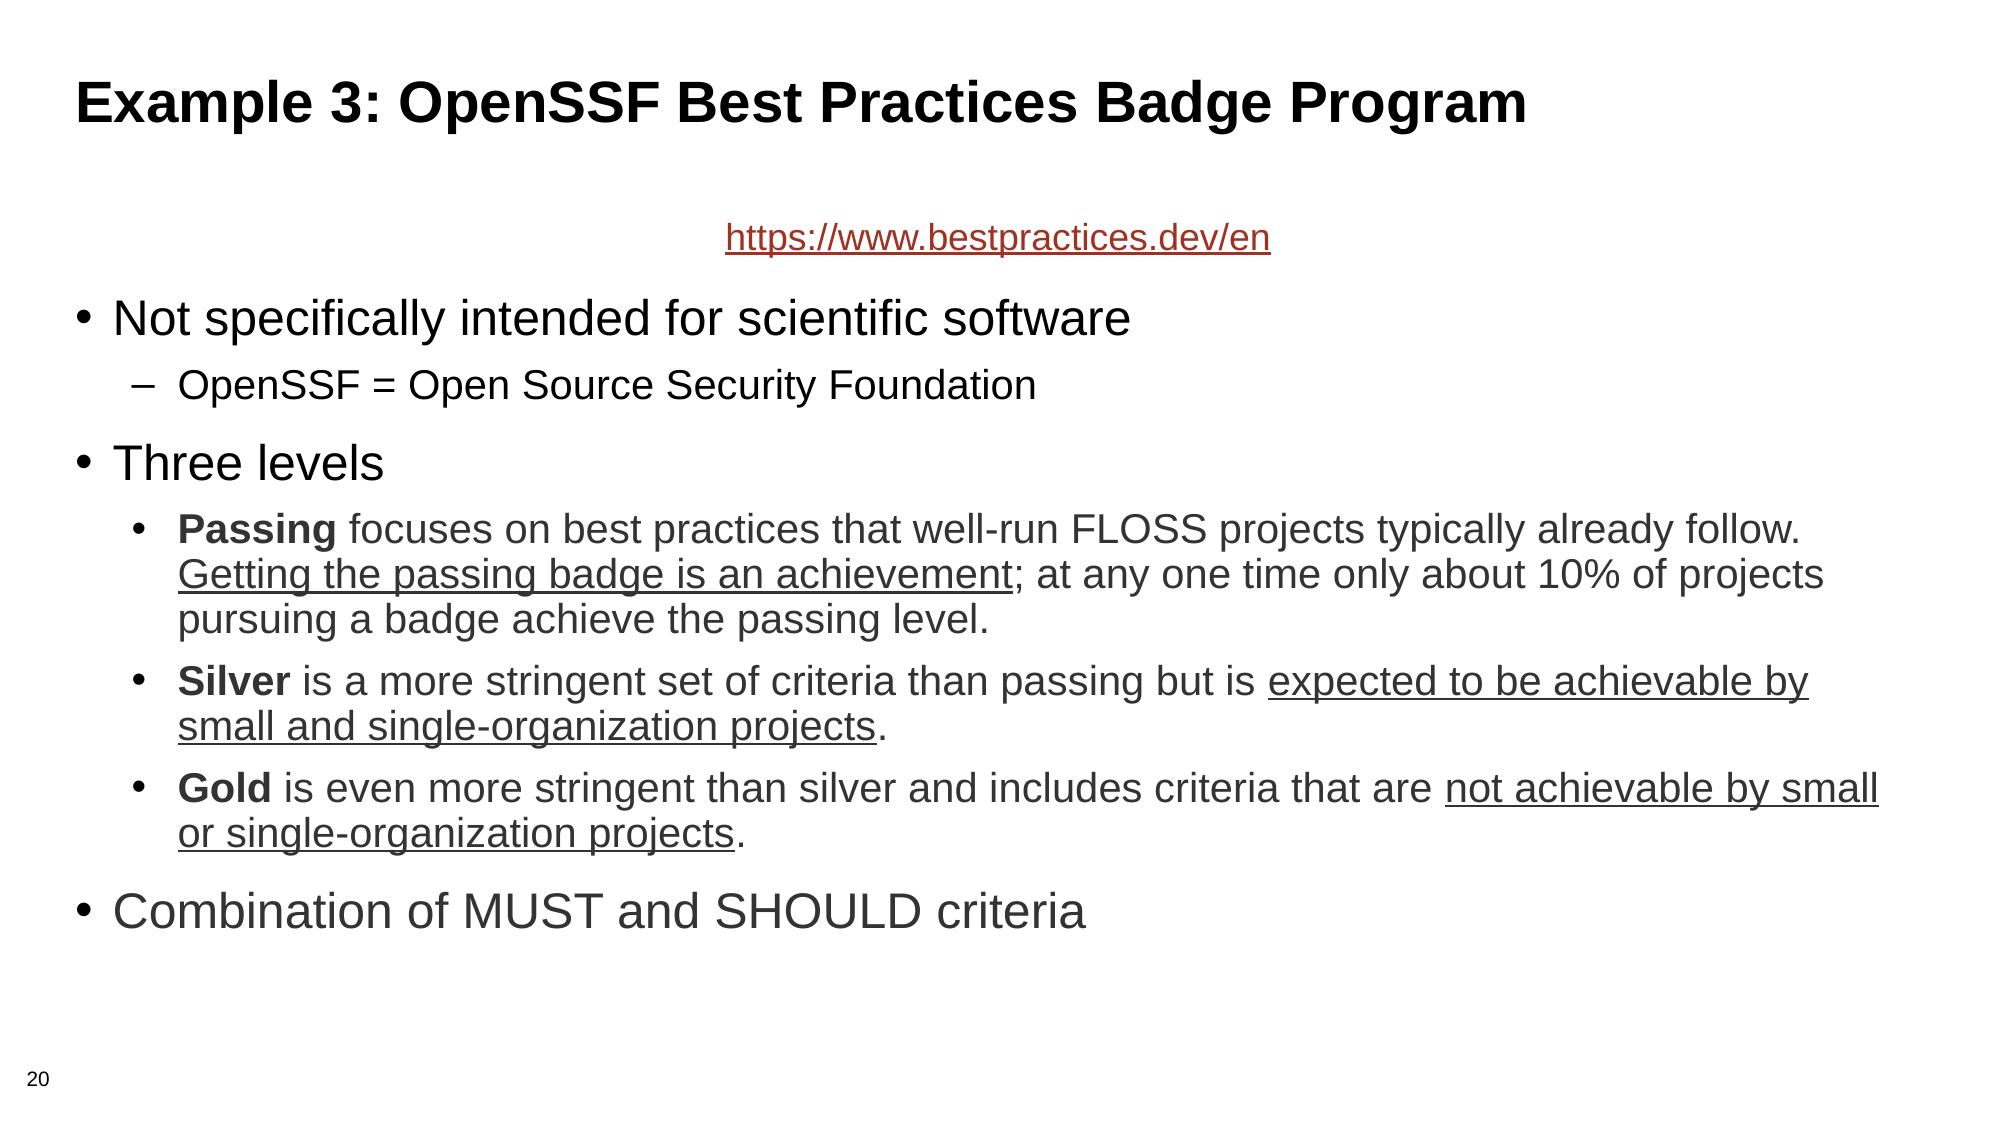

# Example 3: OpenSSF Best Practices Badge Program
https://www.bestpractices.dev/en
Not specifically intended for scientific software
OpenSSF = Open Source Security Foundation
Three levels
Passing focuses on best practices that well-run FLOSS projects typically already follow. Getting the passing badge is an achievement; at any one time only about 10% of projects pursuing a badge achieve the passing level.
Silver is a more stringent set of criteria than passing but is expected to be achievable by small and single-organization projects.
Gold is even more stringent than silver and includes criteria that are not achievable by small or single-organization projects.
Combination of MUST and SHOULD criteria